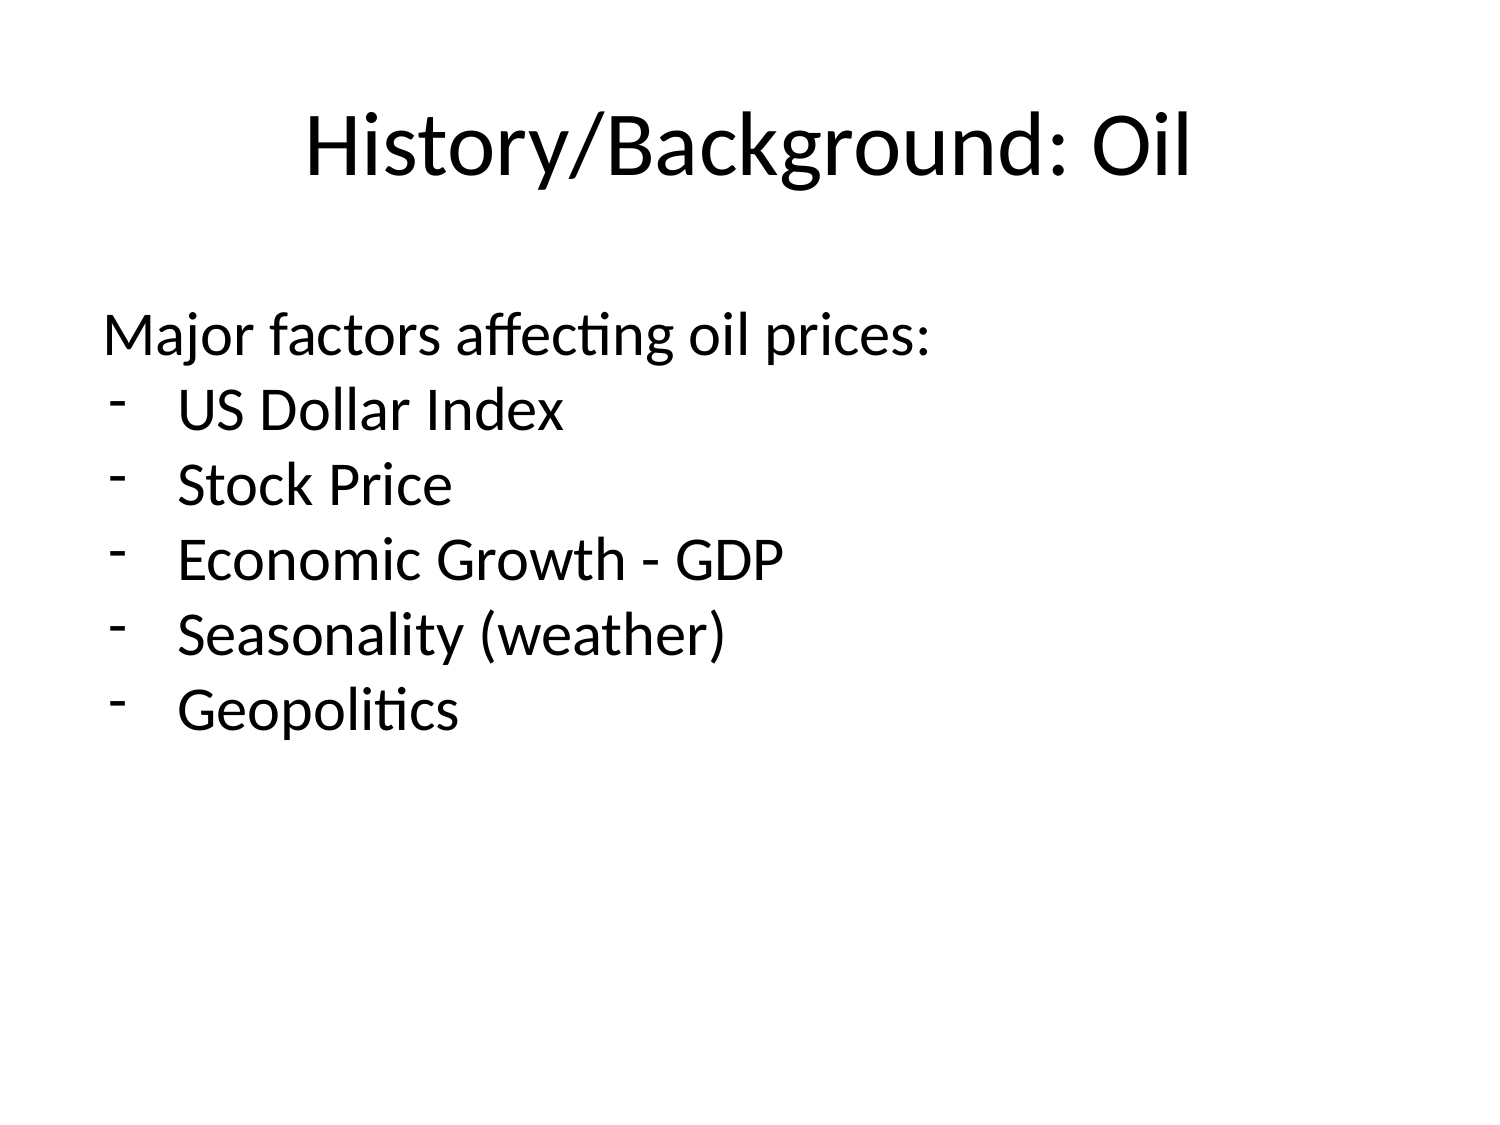

# History/Background: Oil
Major factors affecting oil prices:
US Dollar Index
Stock Price
Economic Growth - GDP
Seasonality (weather)
Geopolitics